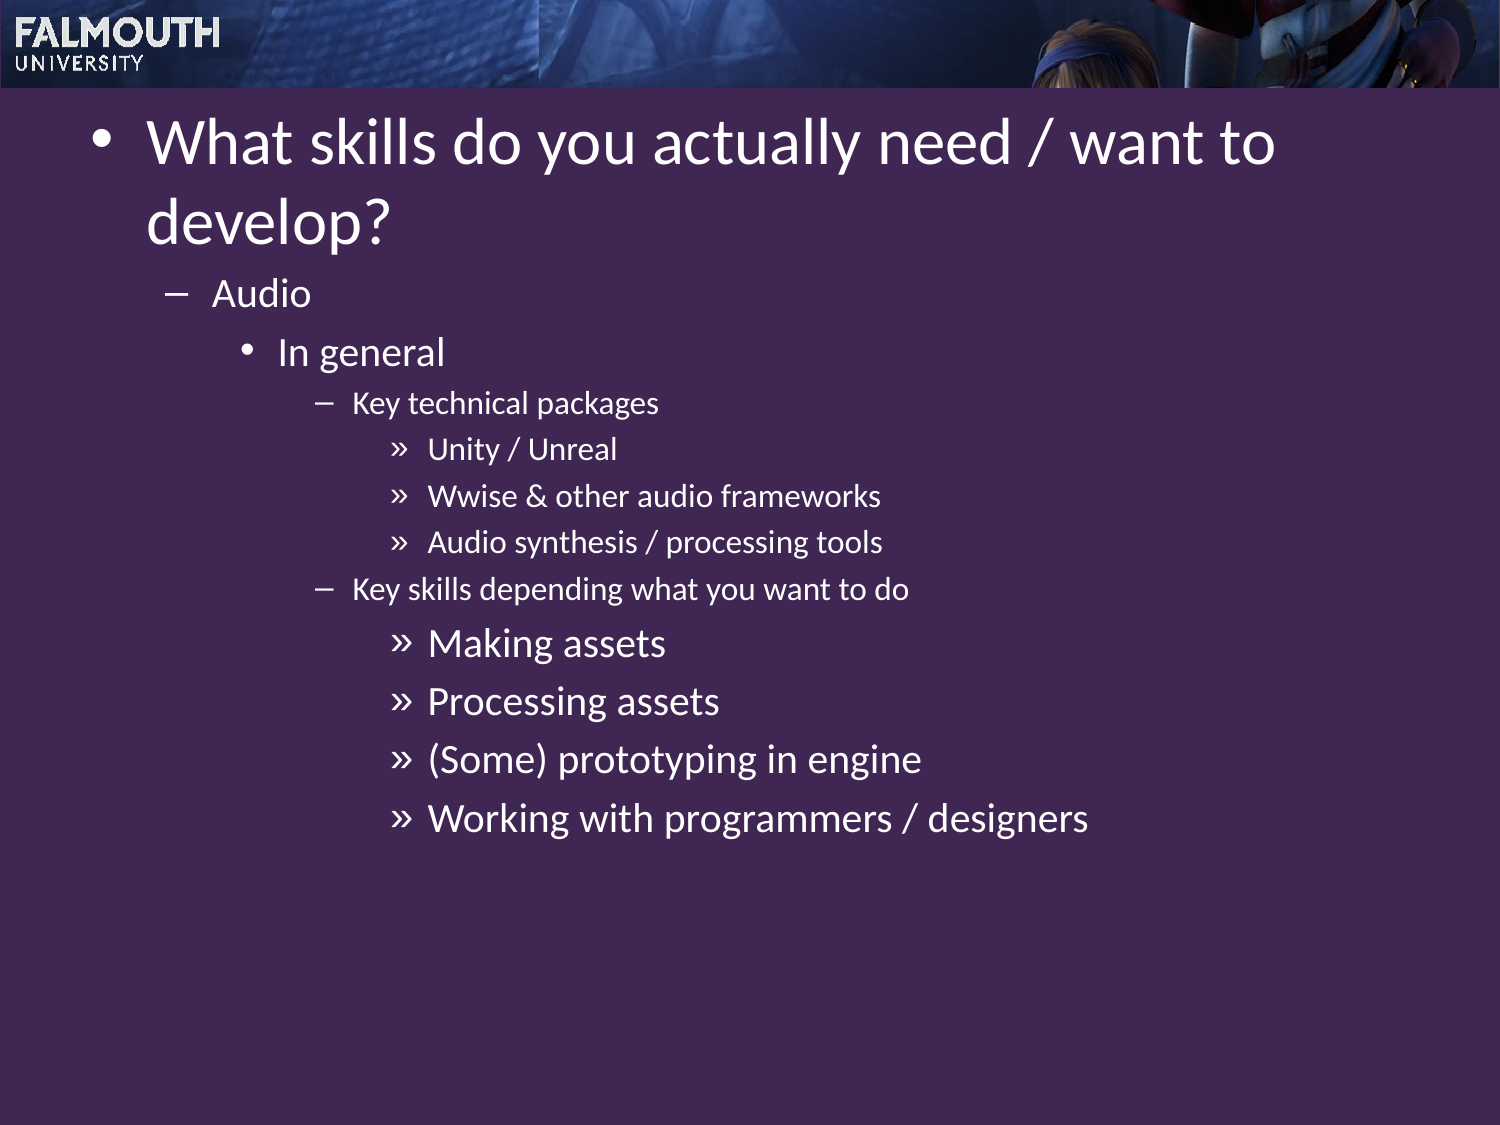

What skills do you actually need / want to develop?
Audio
In general
Key technical packages
Unity / Unreal
Wwise & other audio frameworks
Audio synthesis / processing tools
Key skills depending what you want to do
Making assets
Processing assets
(Some) prototyping in engine
Working with programmers / designers